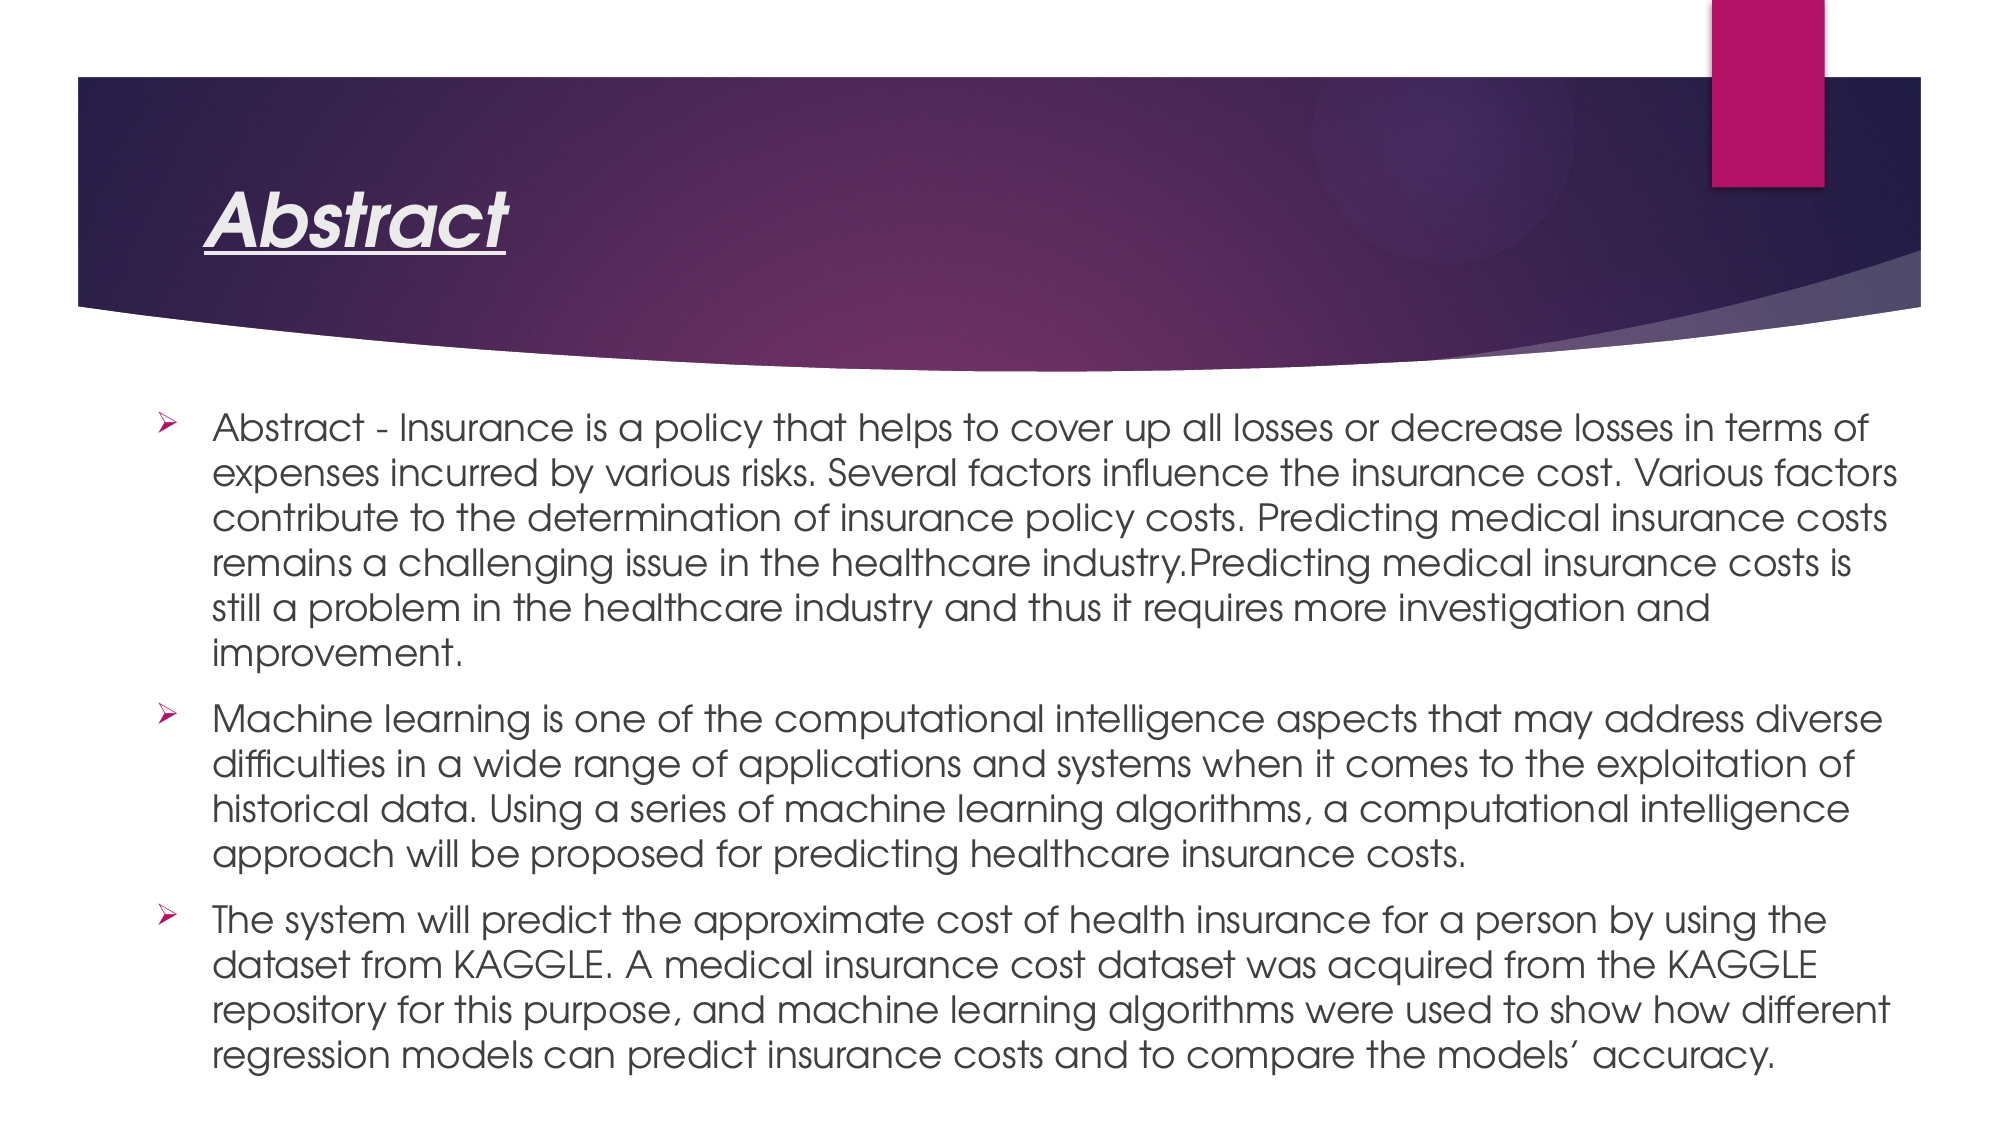

# Abstract
Abstract - Insurance is a policy that helps to cover up all losses or decrease losses in terms of expenses incurred by various risks. Several factors influence the insurance cost. Various factors contribute to the determination of insurance policy costs. Predicting medical insurance costs remains a challenging issue in the healthcare industry.Predicting medical insurance costs is still a problem in the healthcare industry and thus it requires more investigation and improvement.
Machine learning is one of the computational intelligence aspects that may address diverse difficulties in a wide range of applications and systems when it comes to the exploitation of historical data. Using a series of machine learning algorithms, a computational intelligence approach will be proposed for predicting healthcare insurance costs.
The system will predict the approximate cost of health insurance for a person by using the dataset from KAGGLE. A medical insurance cost dataset was acquired from the KAGGLE repository for this purpose, and machine learning algorithms were used to show how different regression models can predict insurance costs and to compare the models’ accuracy.